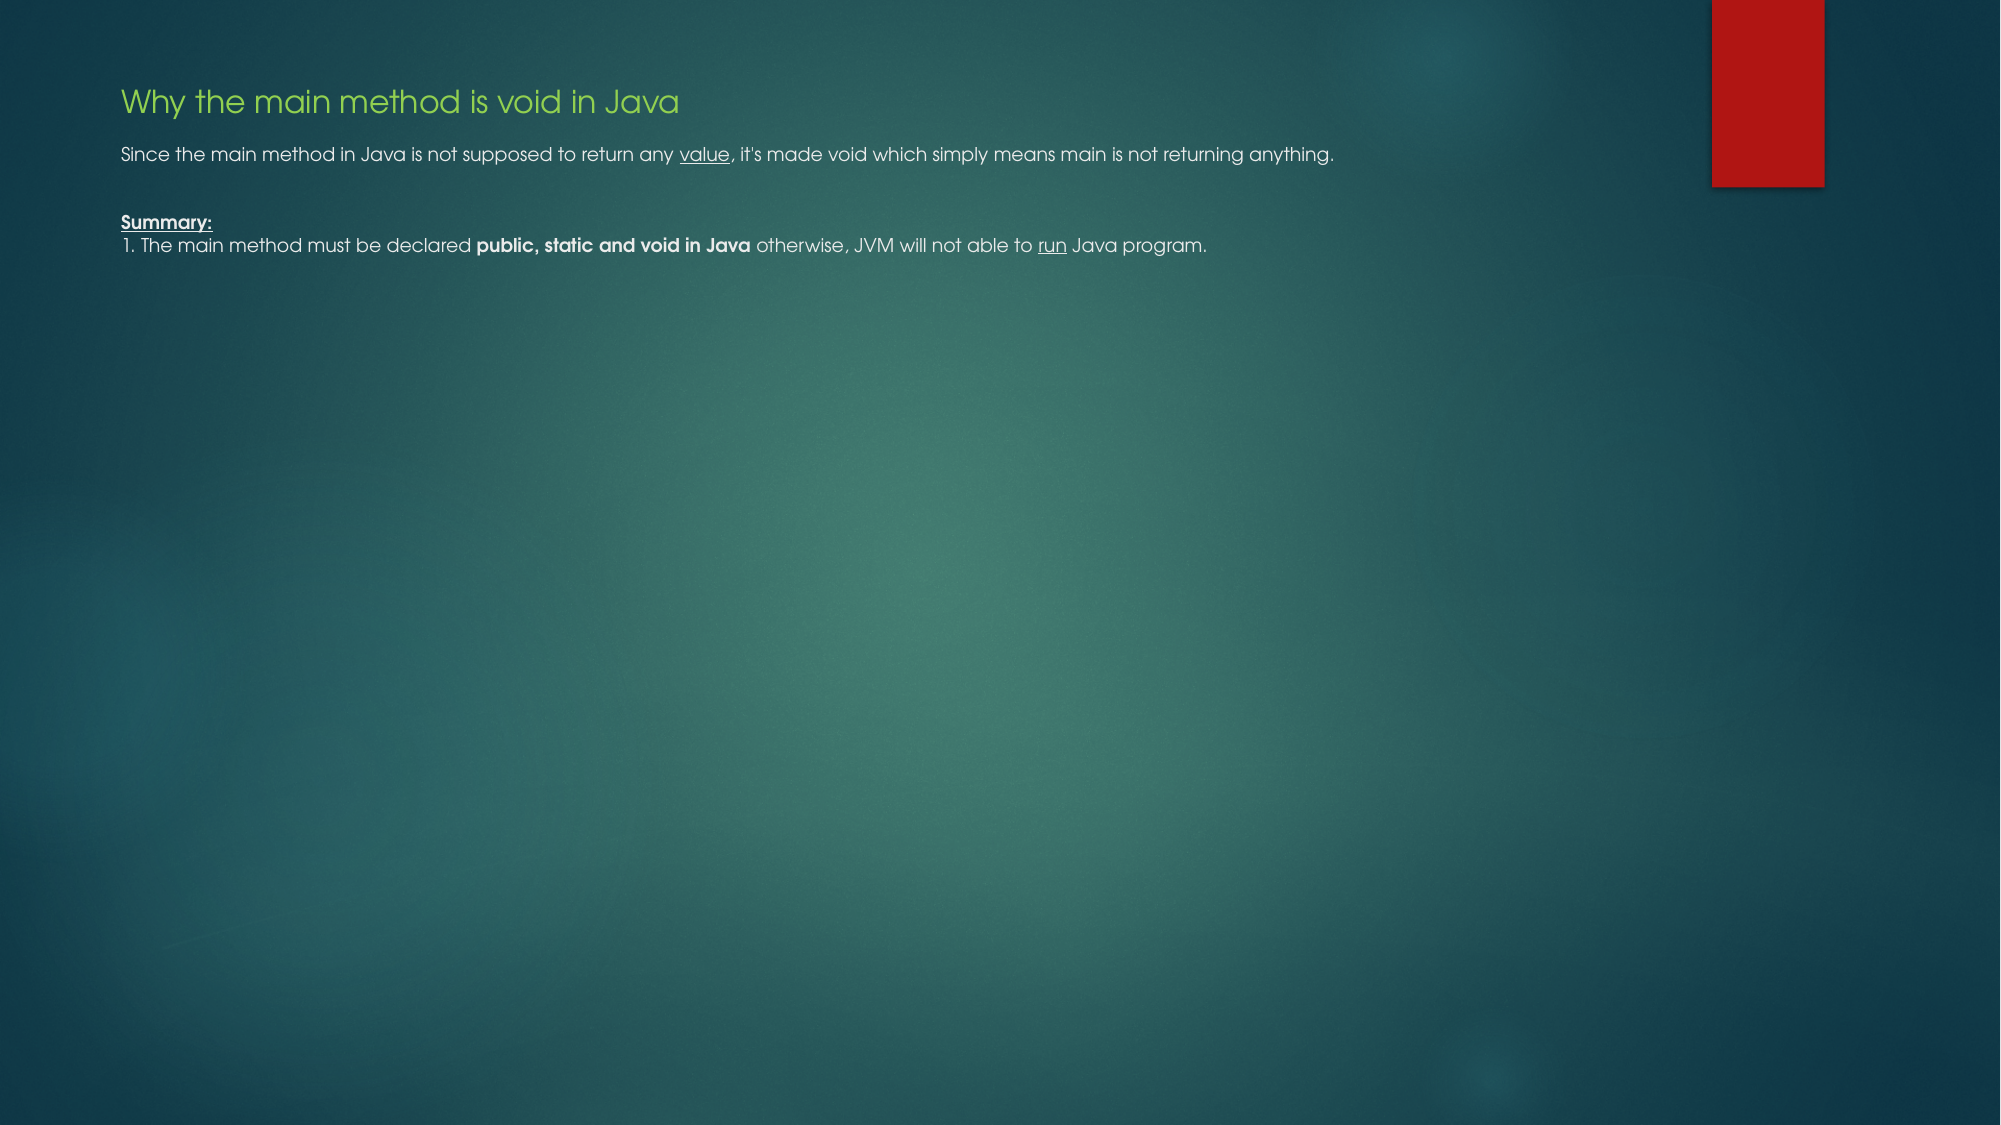

# Why the main method is void in Java Since the main method in Java is not supposed to return any value, it's made void which simply means main is not returning anything. Summary: 1. The main method must be declared public, static and void in Java otherwise, JVM will not able to run Java program.